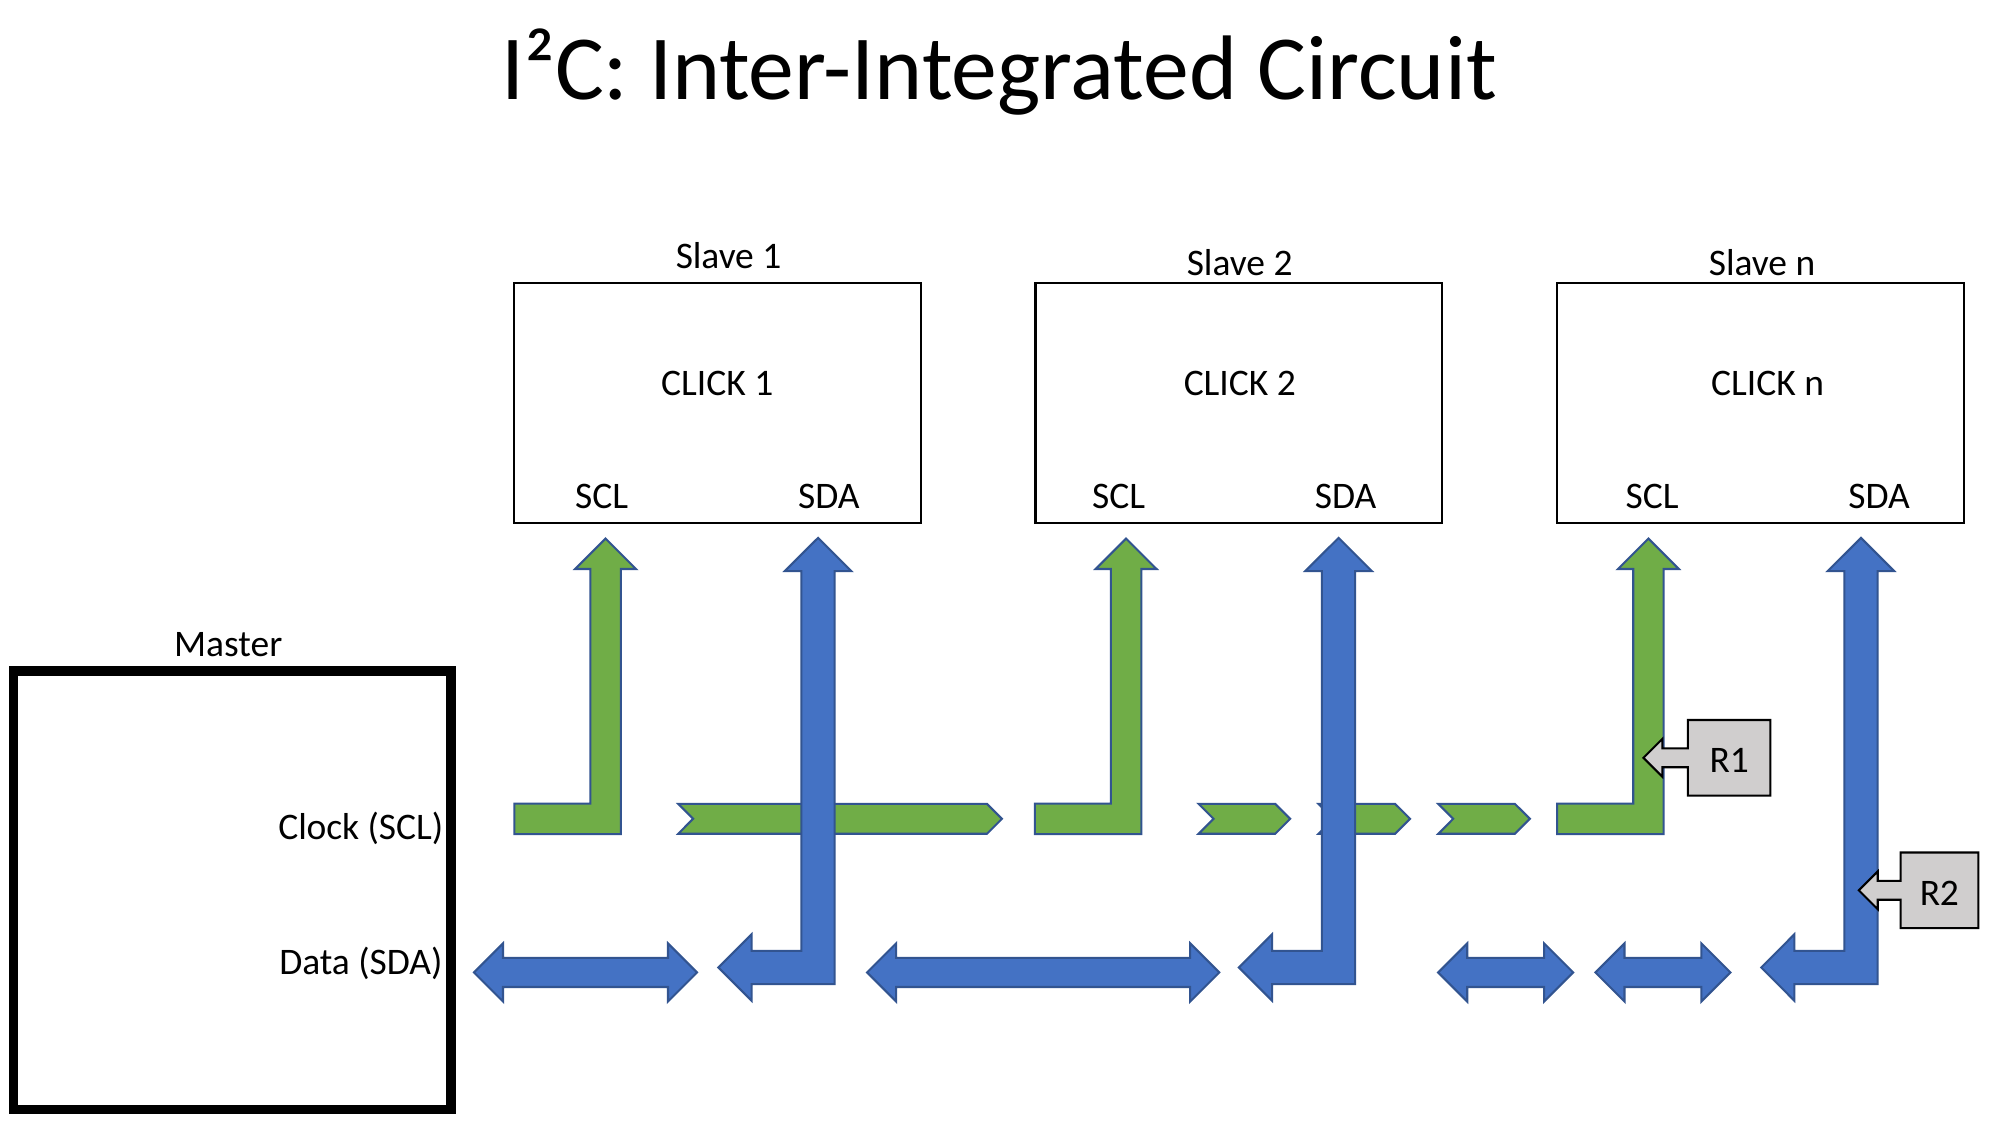

# I²C: Inter-Integrated Circuit
Slave 1
Slave 2
Slave n

CLICK 1
CLICK 2
CLICK n
SCL                    SDA
SCL                    SDA
SCL                    SDA

Master

R1
Clock (SCL)

Data (SDA)

R2